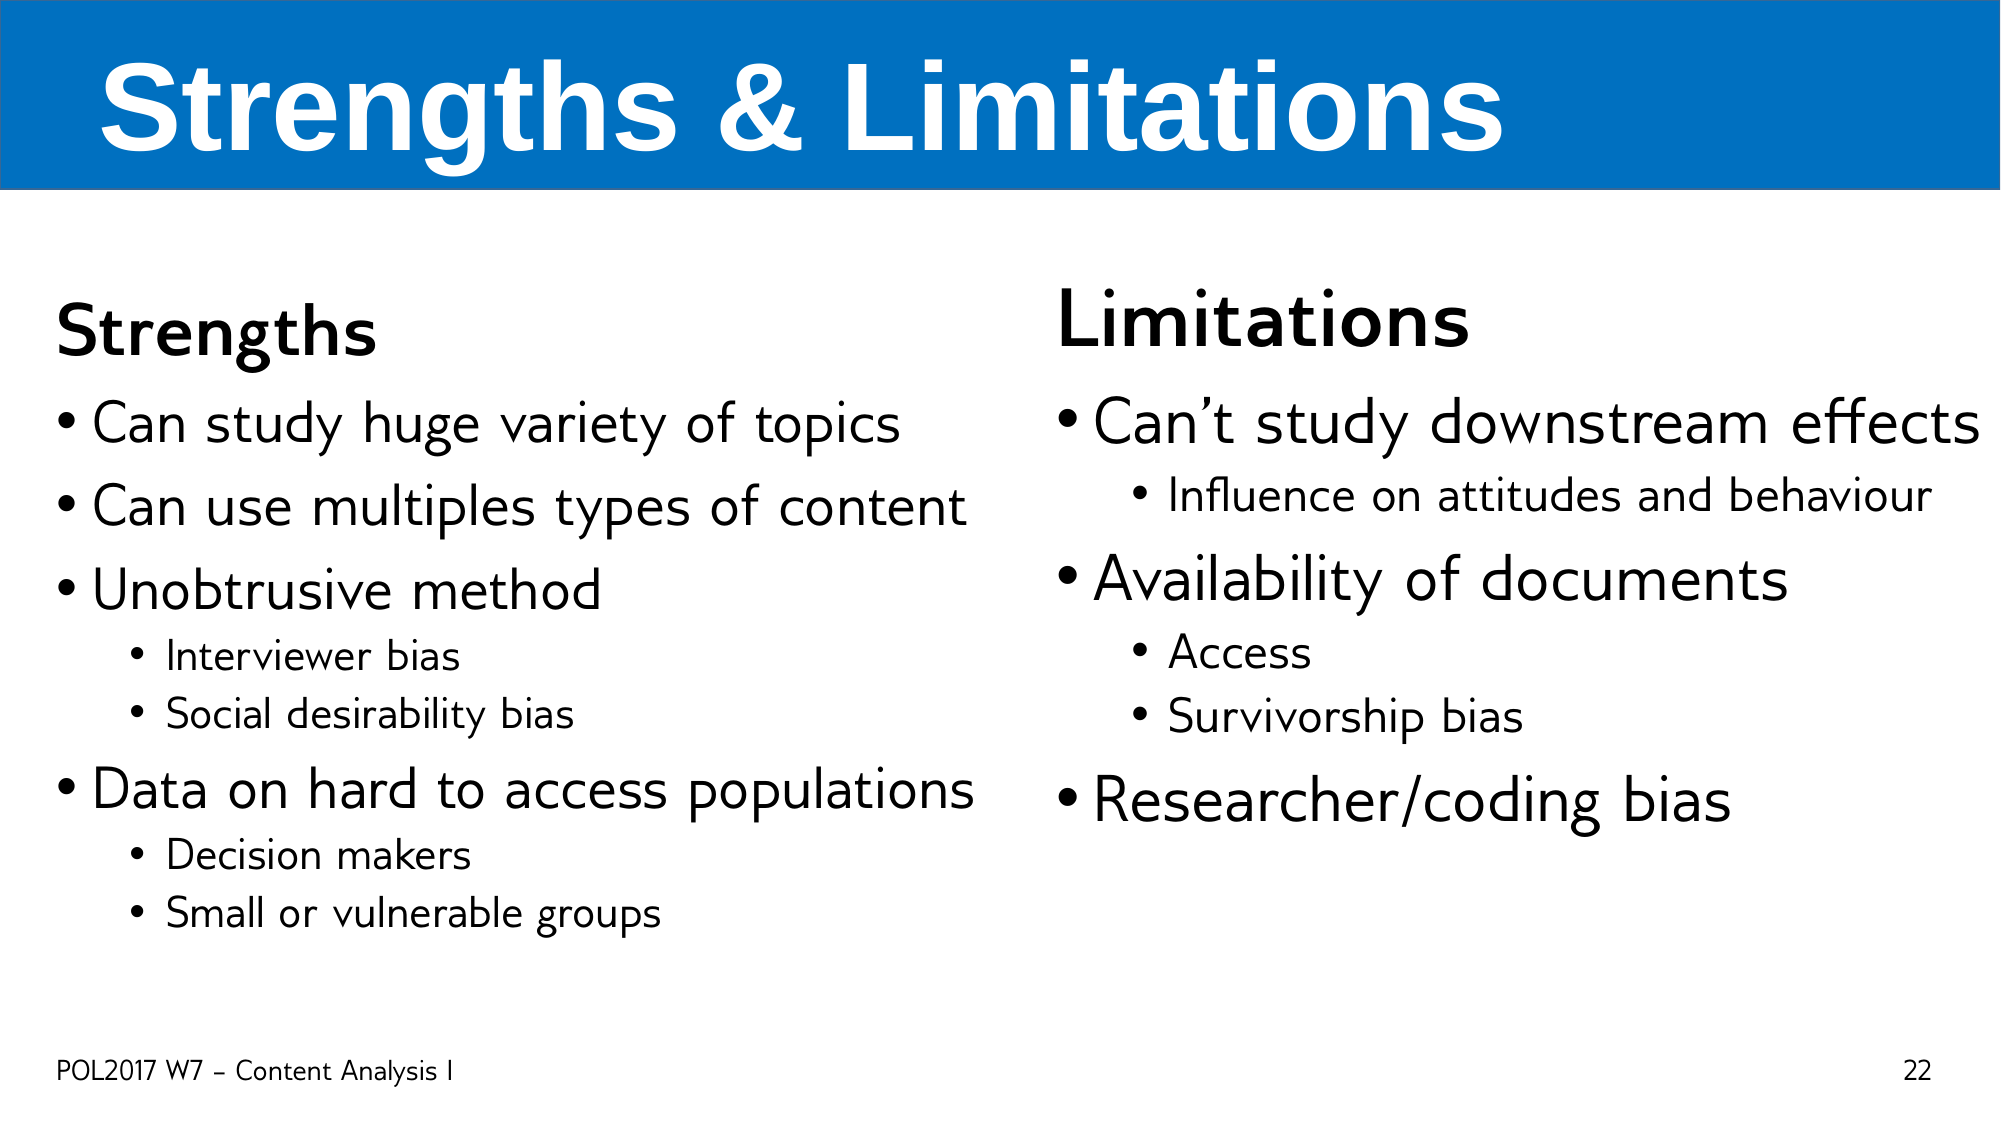

# Strengths & Limitations
Limitations
Can’t study downstream effects
Influence on attitudes and behaviour
Availability of documents
Access
Survivorship bias
Researcher/coding bias

Strengths
Can study huge variety of topics
Can use multiples types of content
Unobtrusive method
Interviewer bias
Social desirability bias
Data on hard to access populations
Decision makers
Small or vulnerable groups

POL2017 W7 – Content Analysis I
22